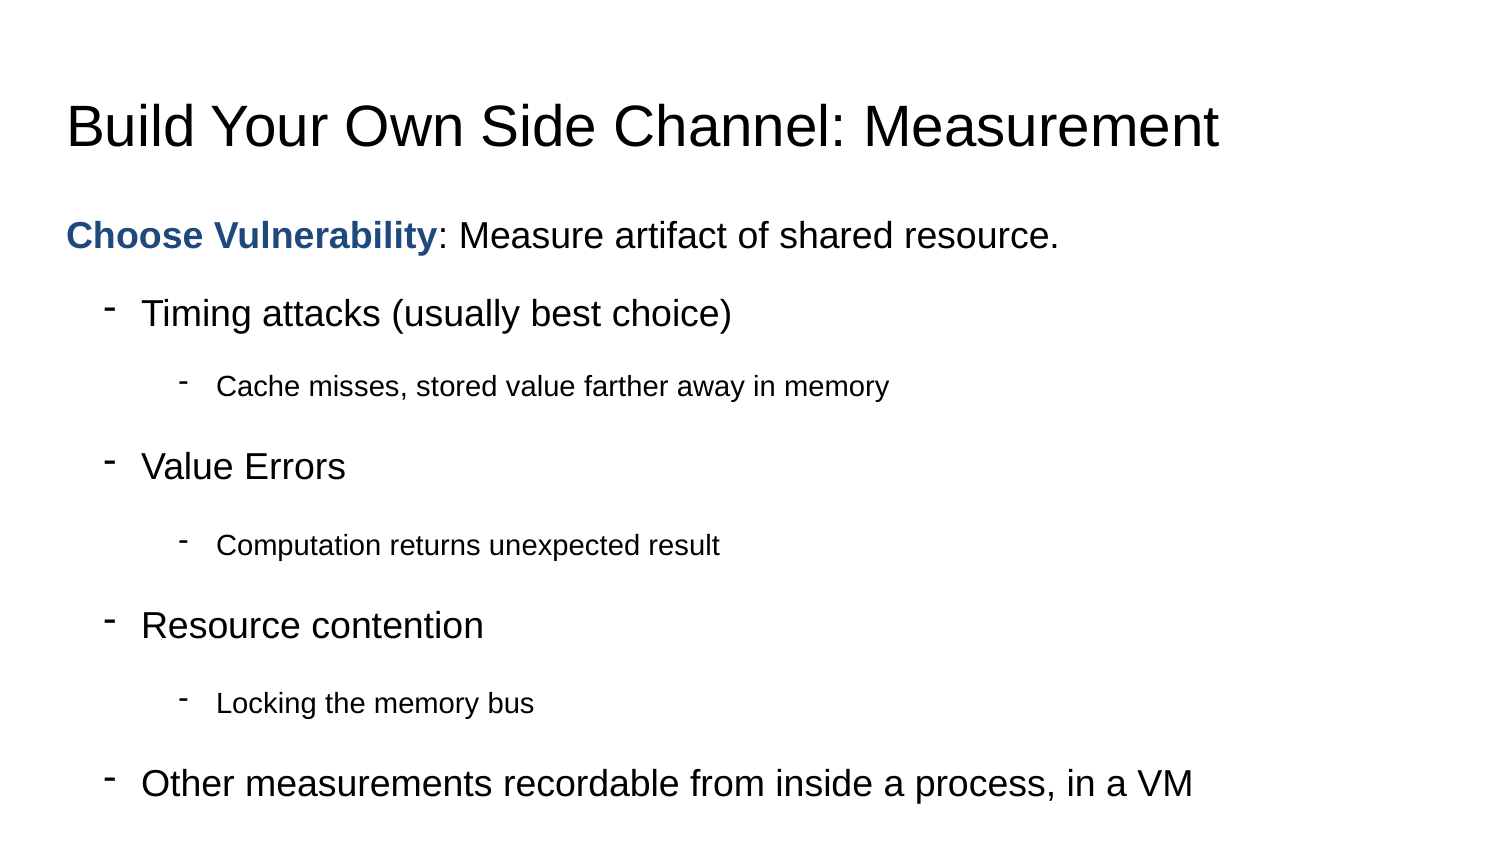

# Build Your Own Side Channel: Measurement
Choose Vulnerability: Measure artifact of shared resource.
Timing attacks (usually best choice)
Cache misses, stored value farther away in memory
Value Errors
Computation returns unexpected result
Resource contention
Locking the memory bus
Other measurements recordable from inside a process, in a VM